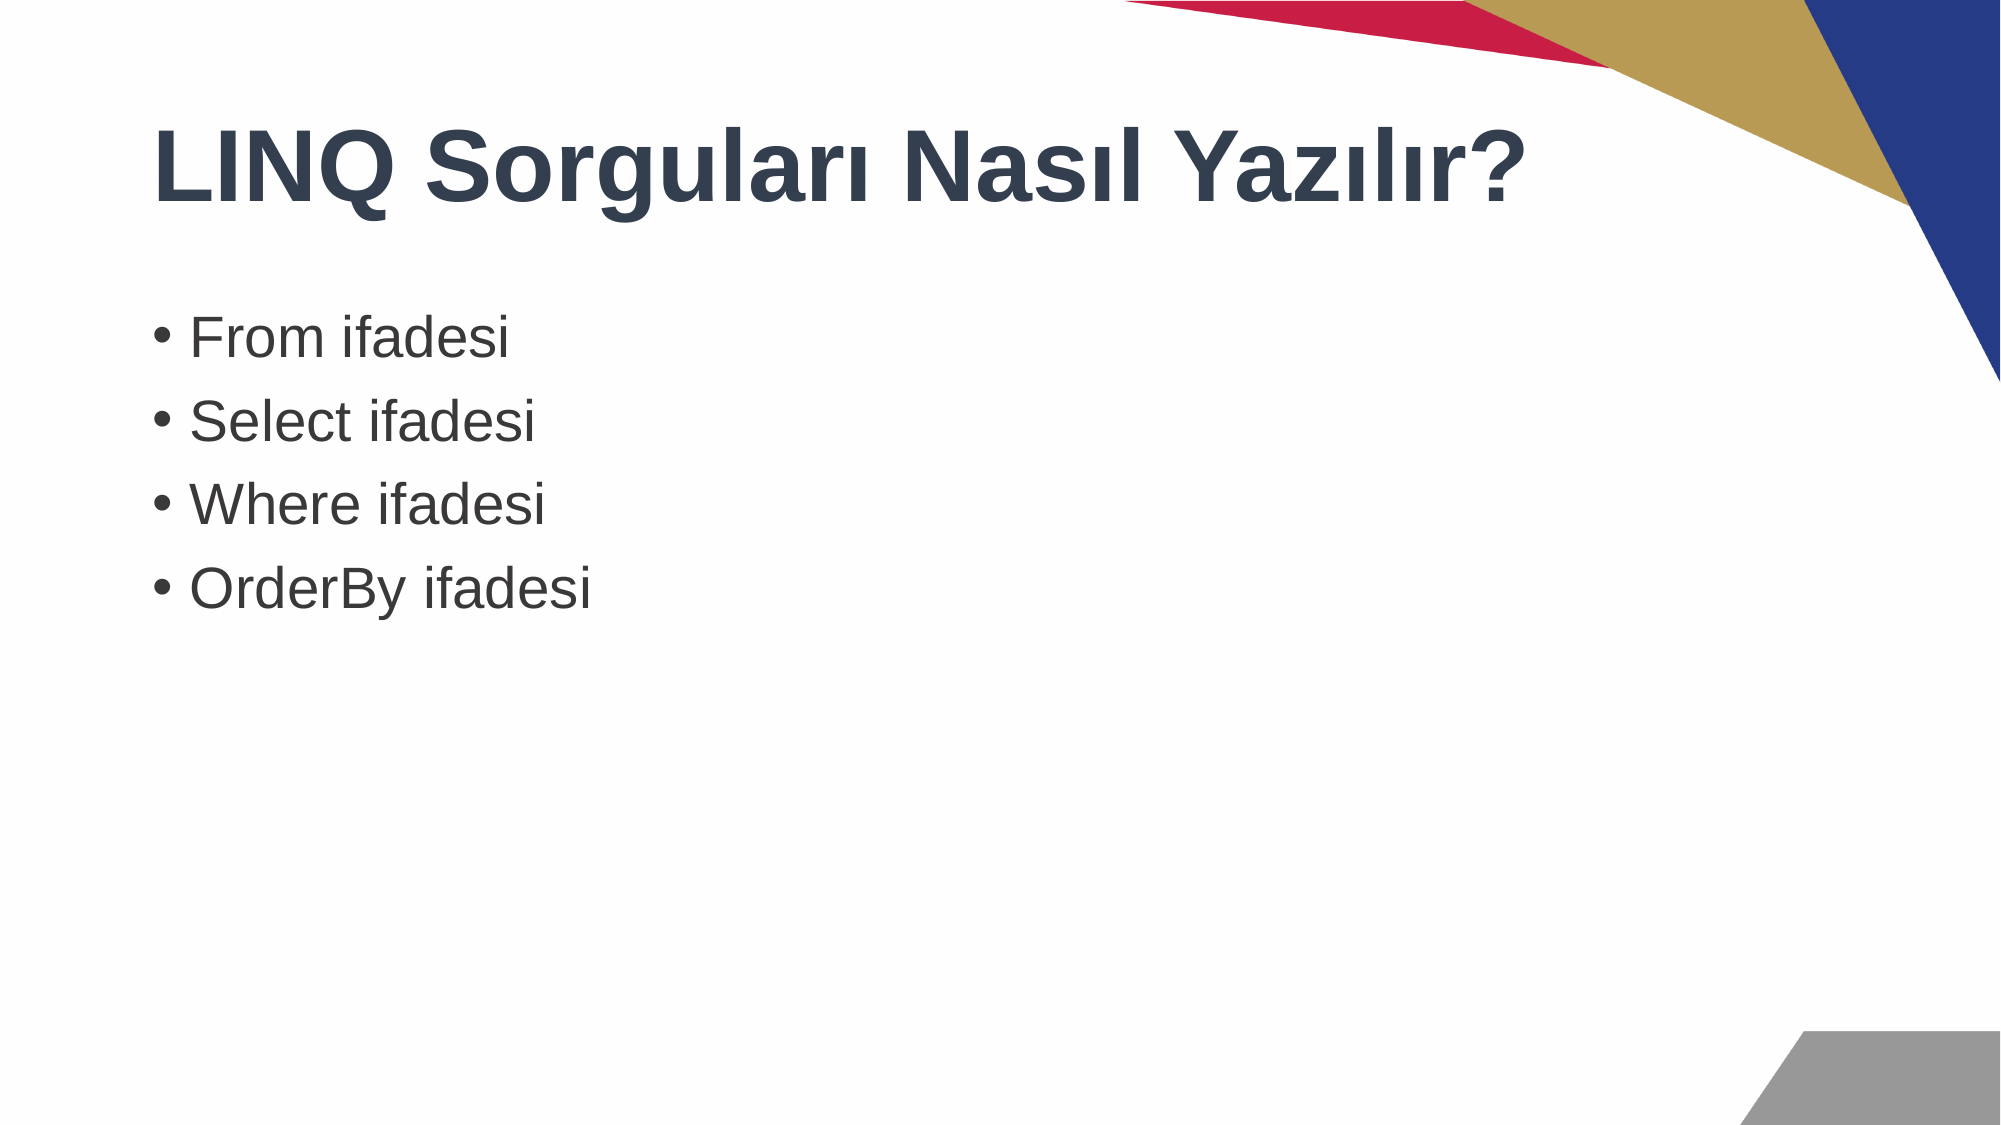

# LINQ Sorguları Nasıl Yazılır?
From ifadesi
Select ifadesi
Where ifadesi
OrderBy ifadesi